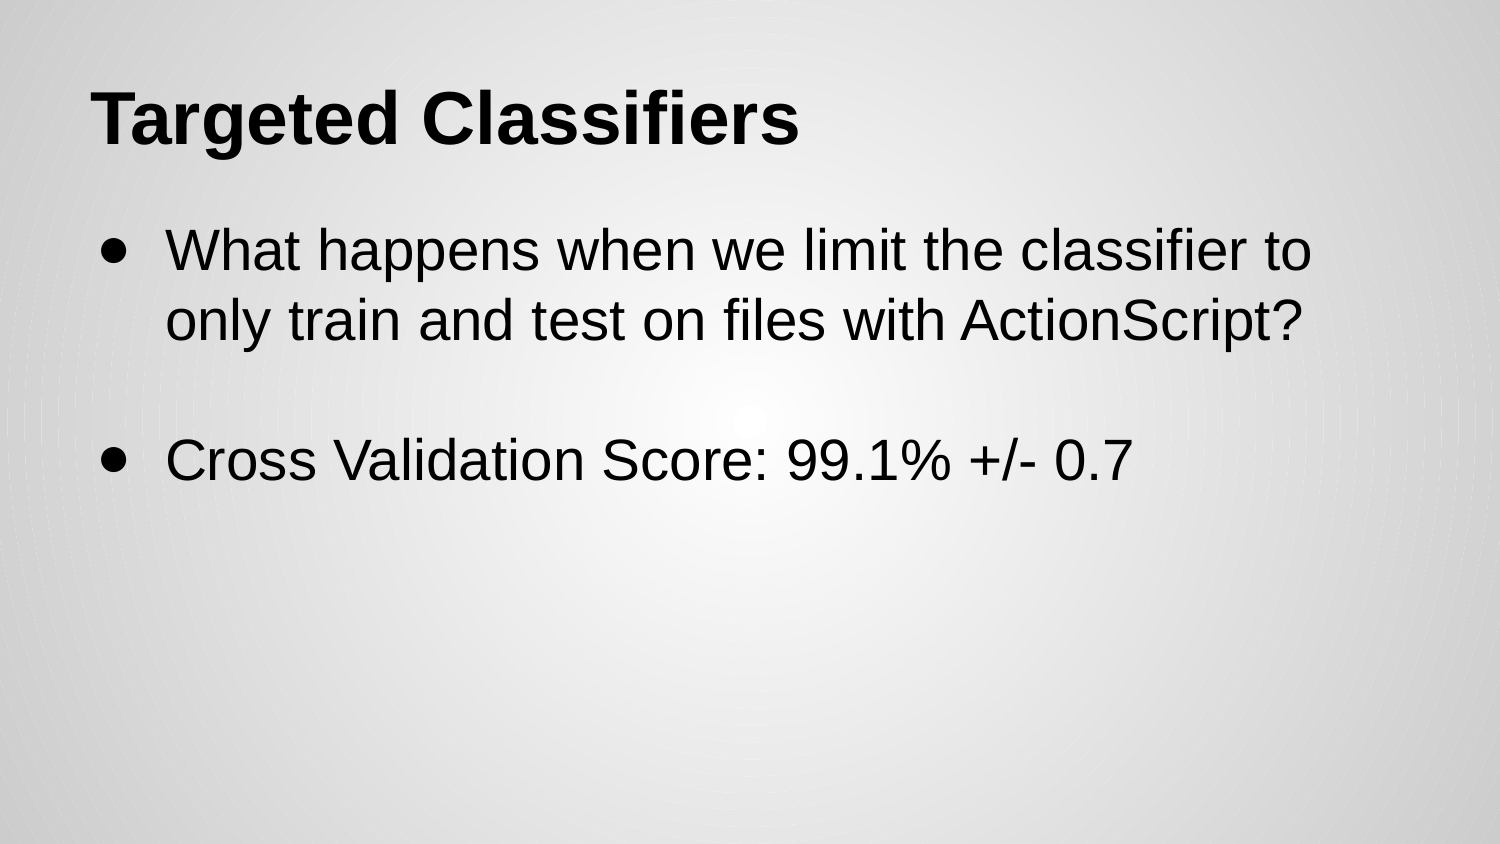

# Targeted Classifiers
What happens when we limit the classifier to only train and test on files with ActionScript?

Cross Validation Score: 99.1% +/- 0.7